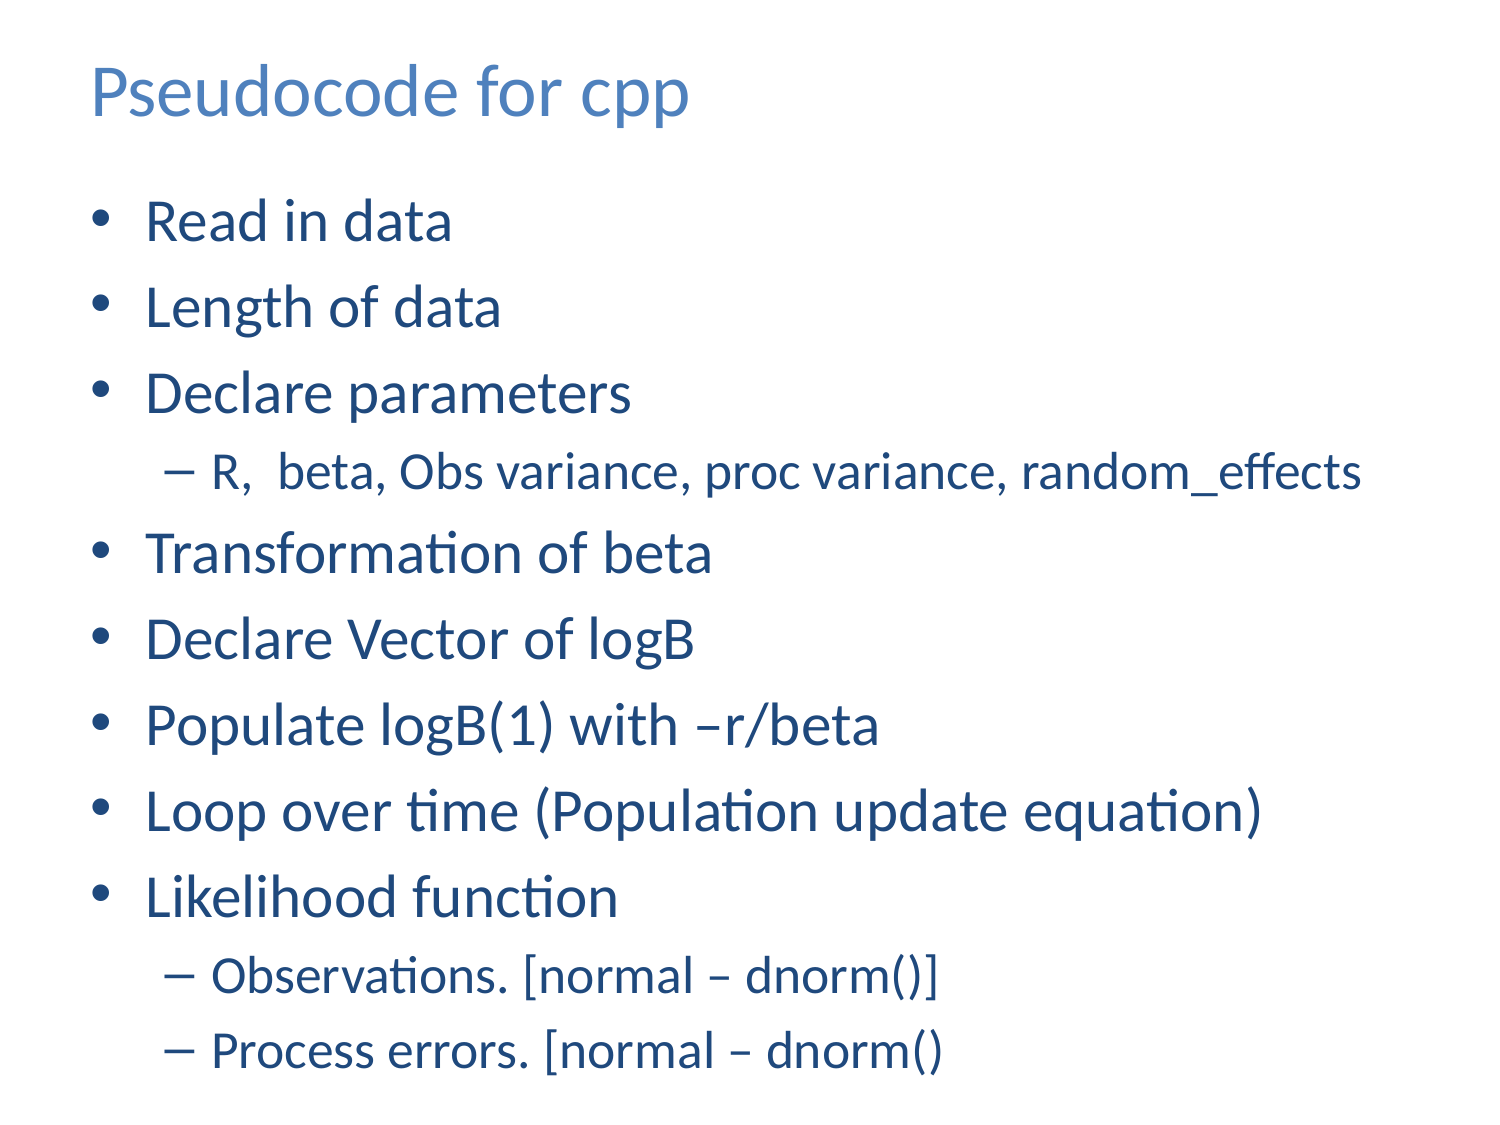

# Pseudocode for cpp
Read in data
Length of data
Declare parameters
R,  beta, Obs variance, proc variance, random_effects
Transformation of beta
Declare Vector of logB
Populate logB(1) with –r/beta
Loop over time (Population update equation)
Likelihood function
Observations. [normal – dnorm()]
Process errors. [normal – dnorm()